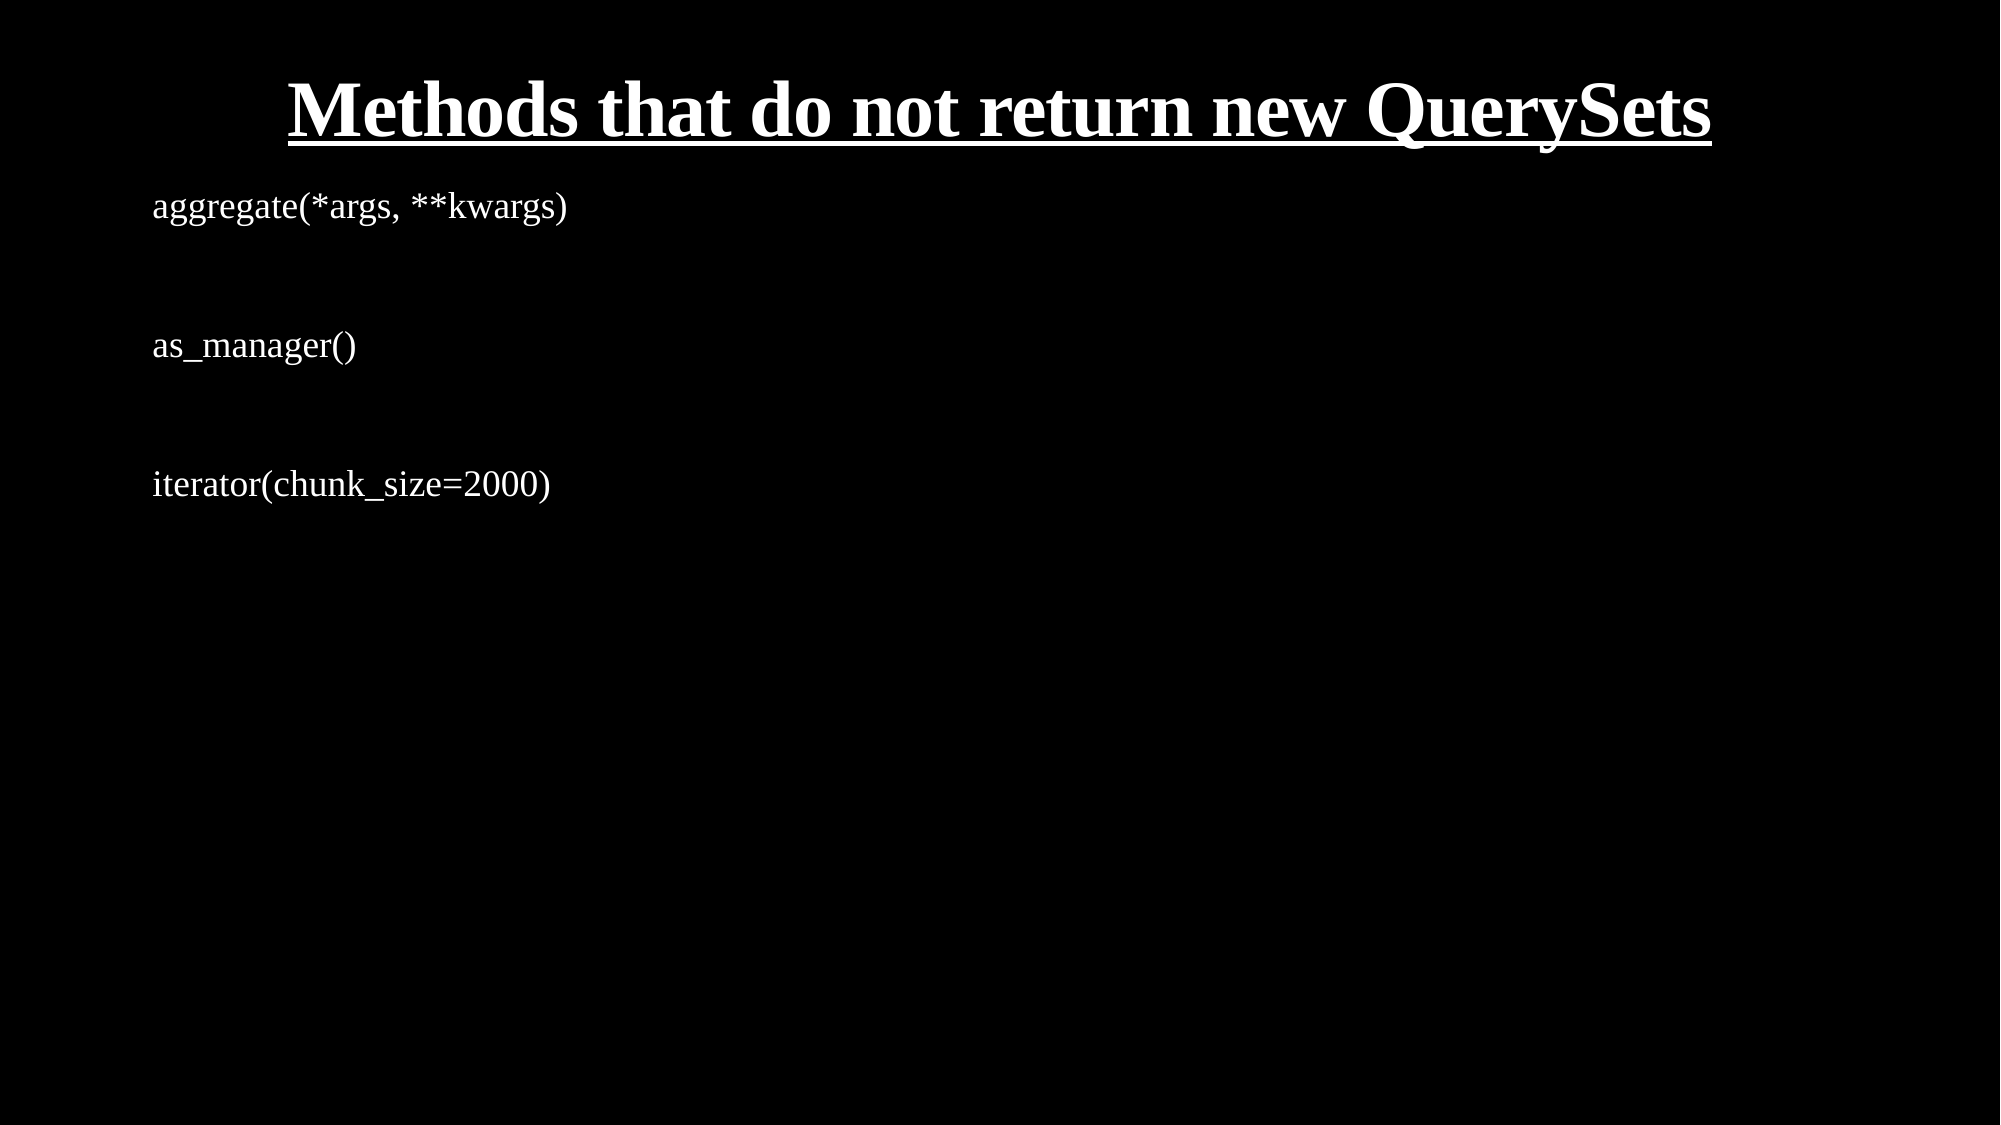

# Methods that do not return new QuerySets
aggregate(*args, **kwargs)

as_manager()

iterator(chunk_size=2000)